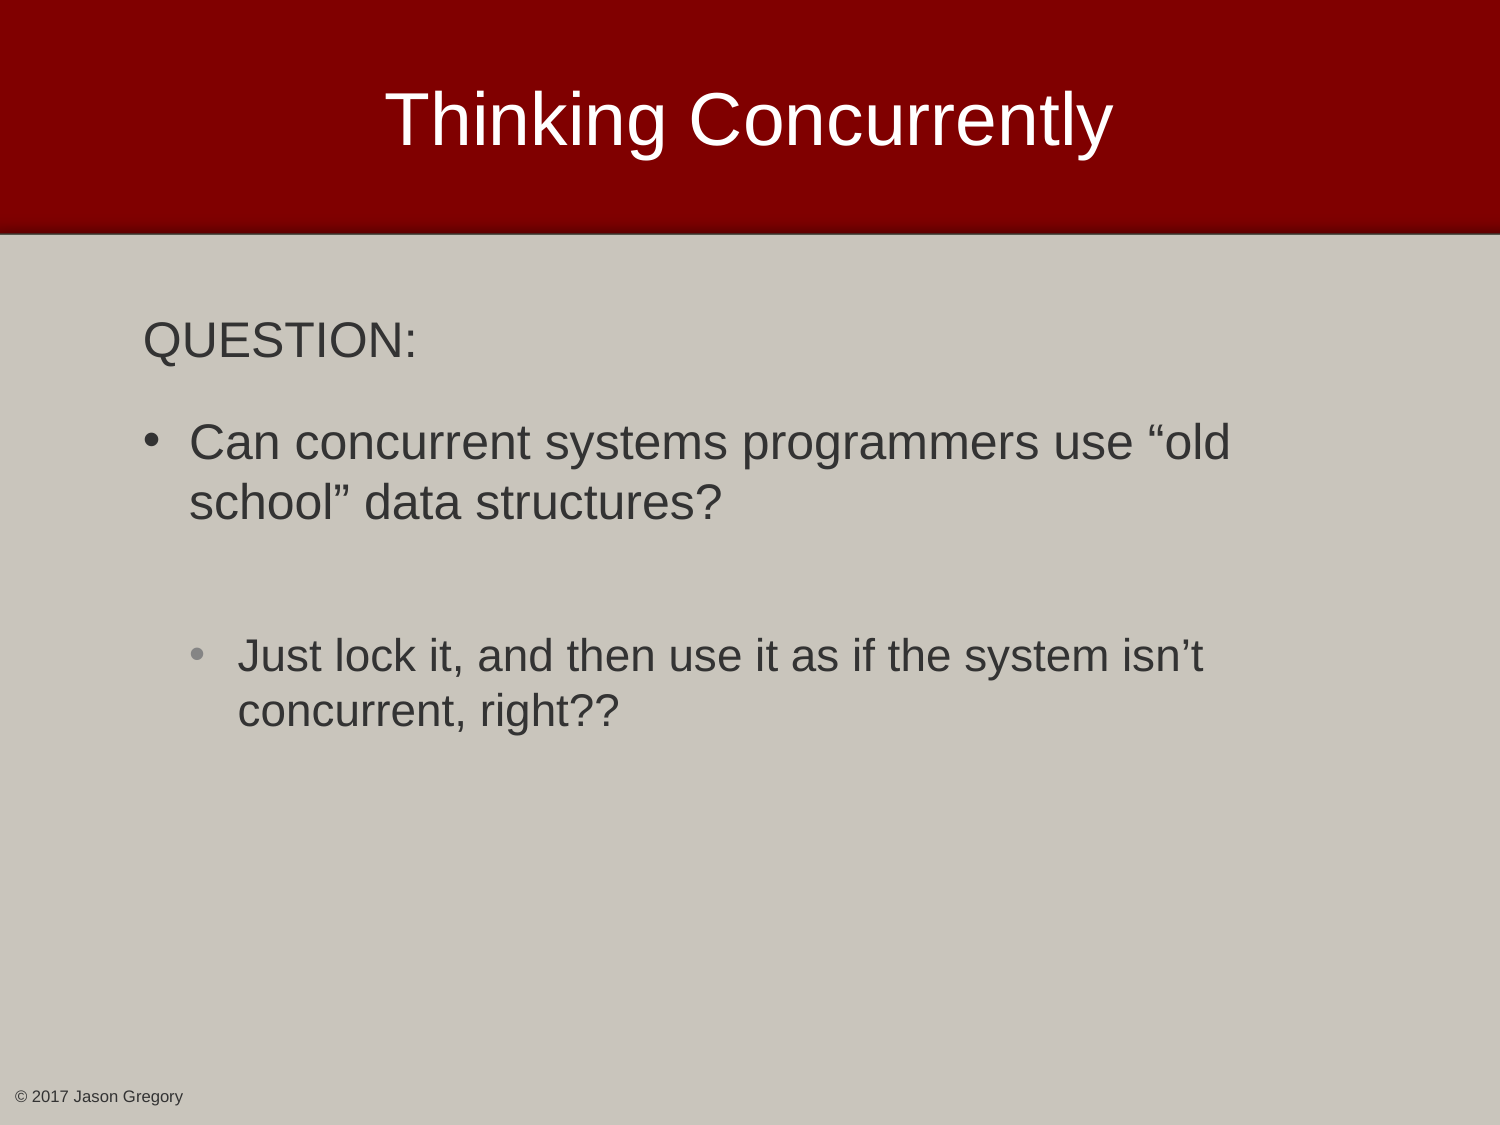

# Thinking Concurrently
QUESTION:
Can concurrent systems programmers use “old school” data structures?

Just lock it, and then use it as if the system isn’t concurrent, right??
© 2017 Jason Gregory